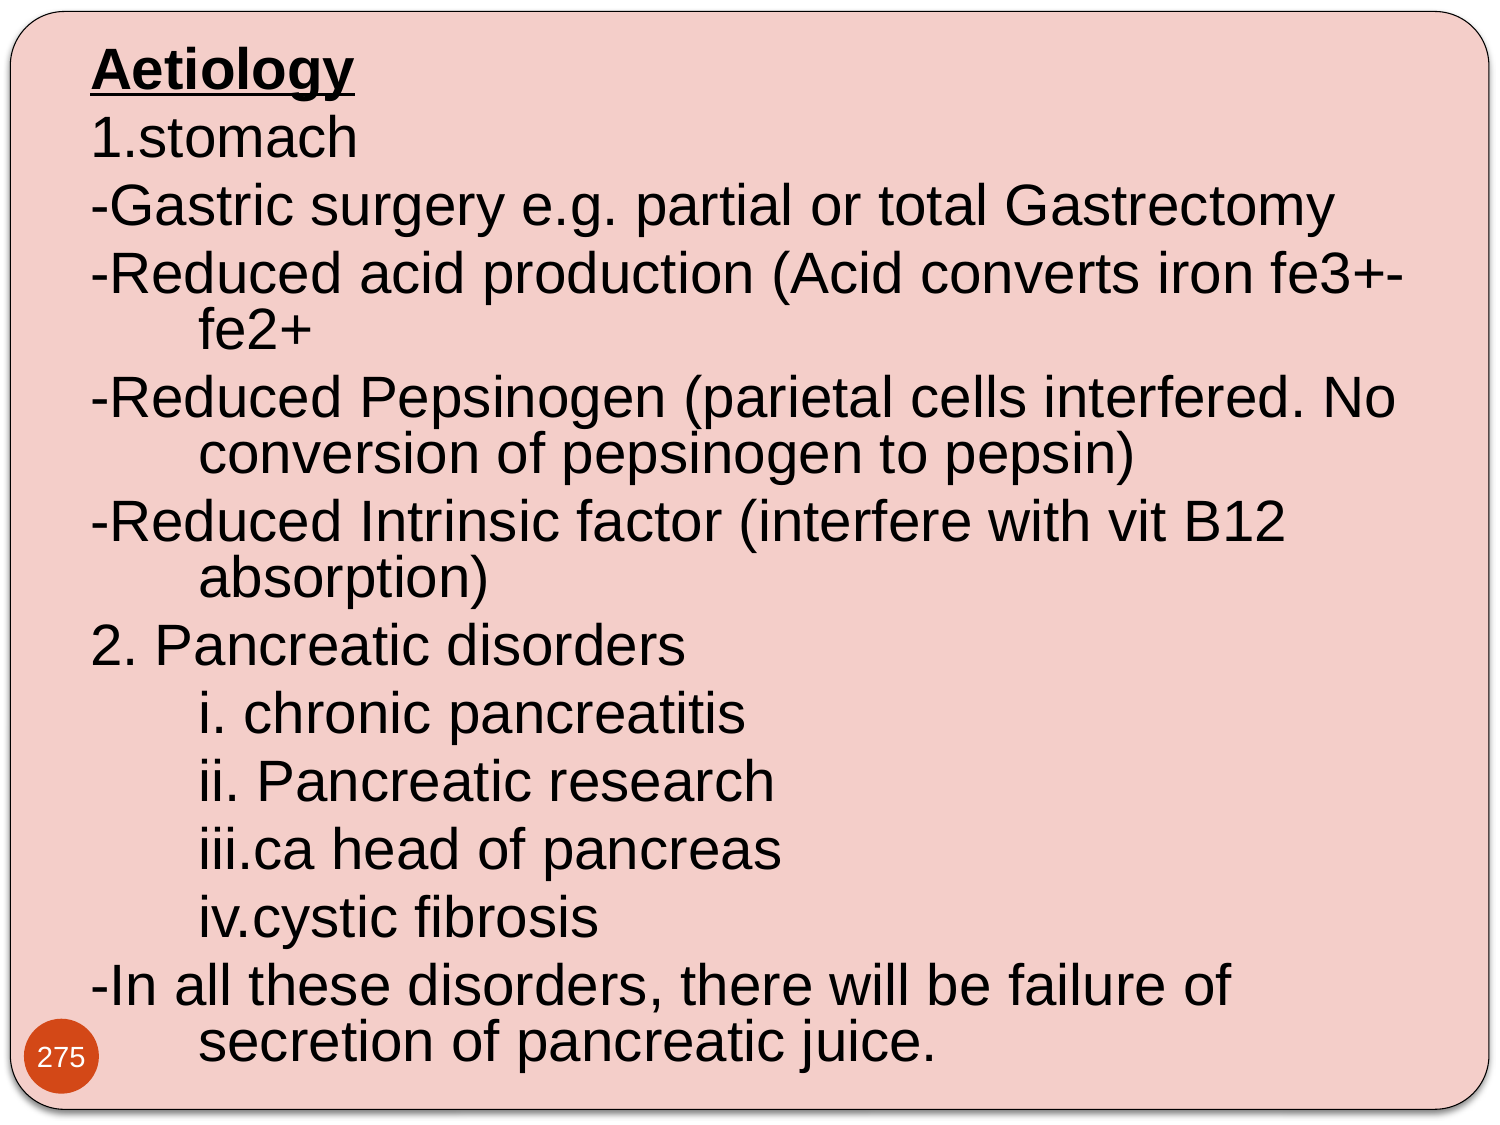

Aetiology
1.stomach
-Gastric surgery e.g. partial or total Gastrectomy
-Reduced acid production (Acid converts iron fe3+-fe2+
-Reduced Pepsinogen (parietal cells interfered. No conversion of pepsinogen to pepsin)
-Reduced Intrinsic factor (interfere with vit B12 absorption)
2. Pancreatic disorders
	i. chronic pancreatitis
	ii. Pancreatic research
	iii.ca head of pancreas
	iv.cystic fibrosis
-In all these disorders, there will be failure of secretion of pancreatic juice.
275